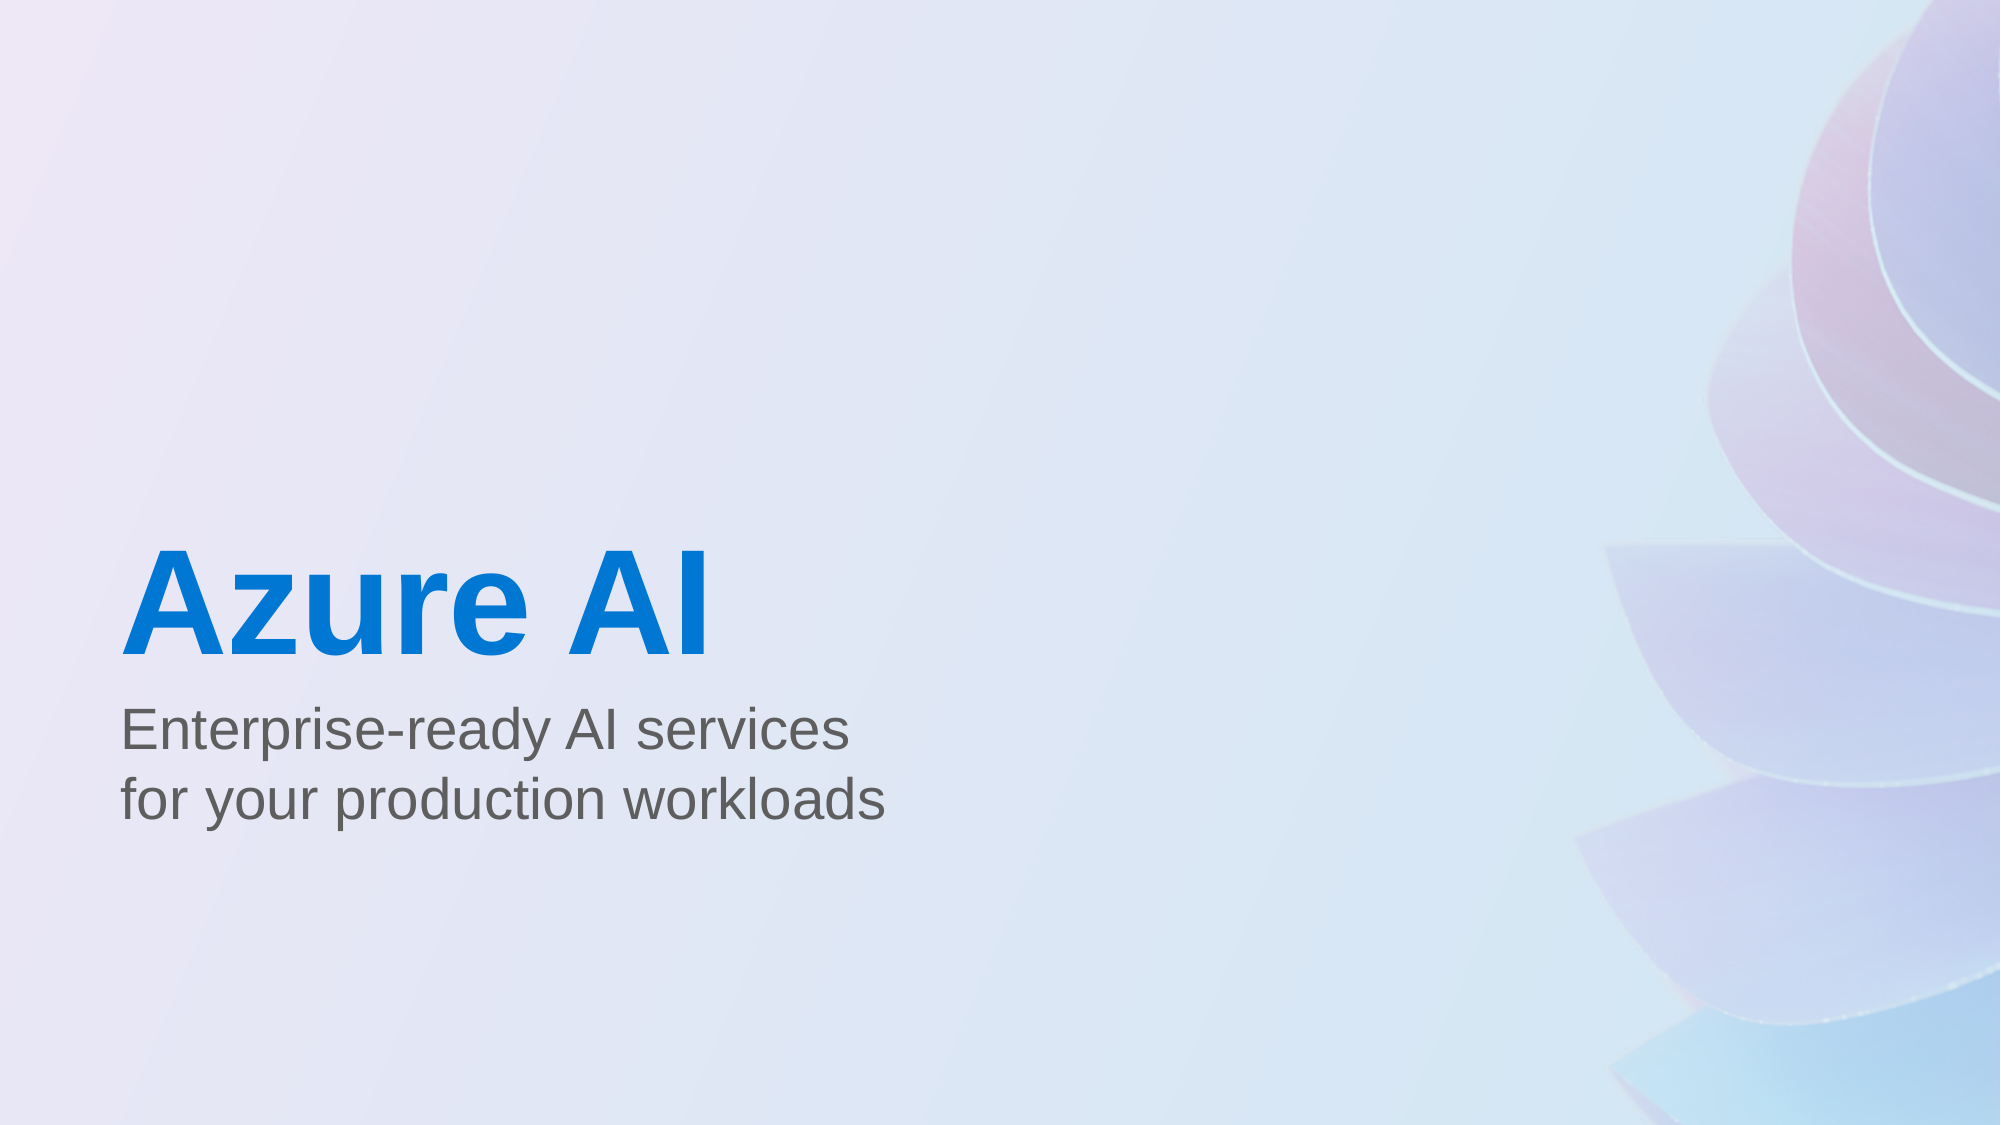

Azure AI
Enterprise-ready AI services
for your production workloads